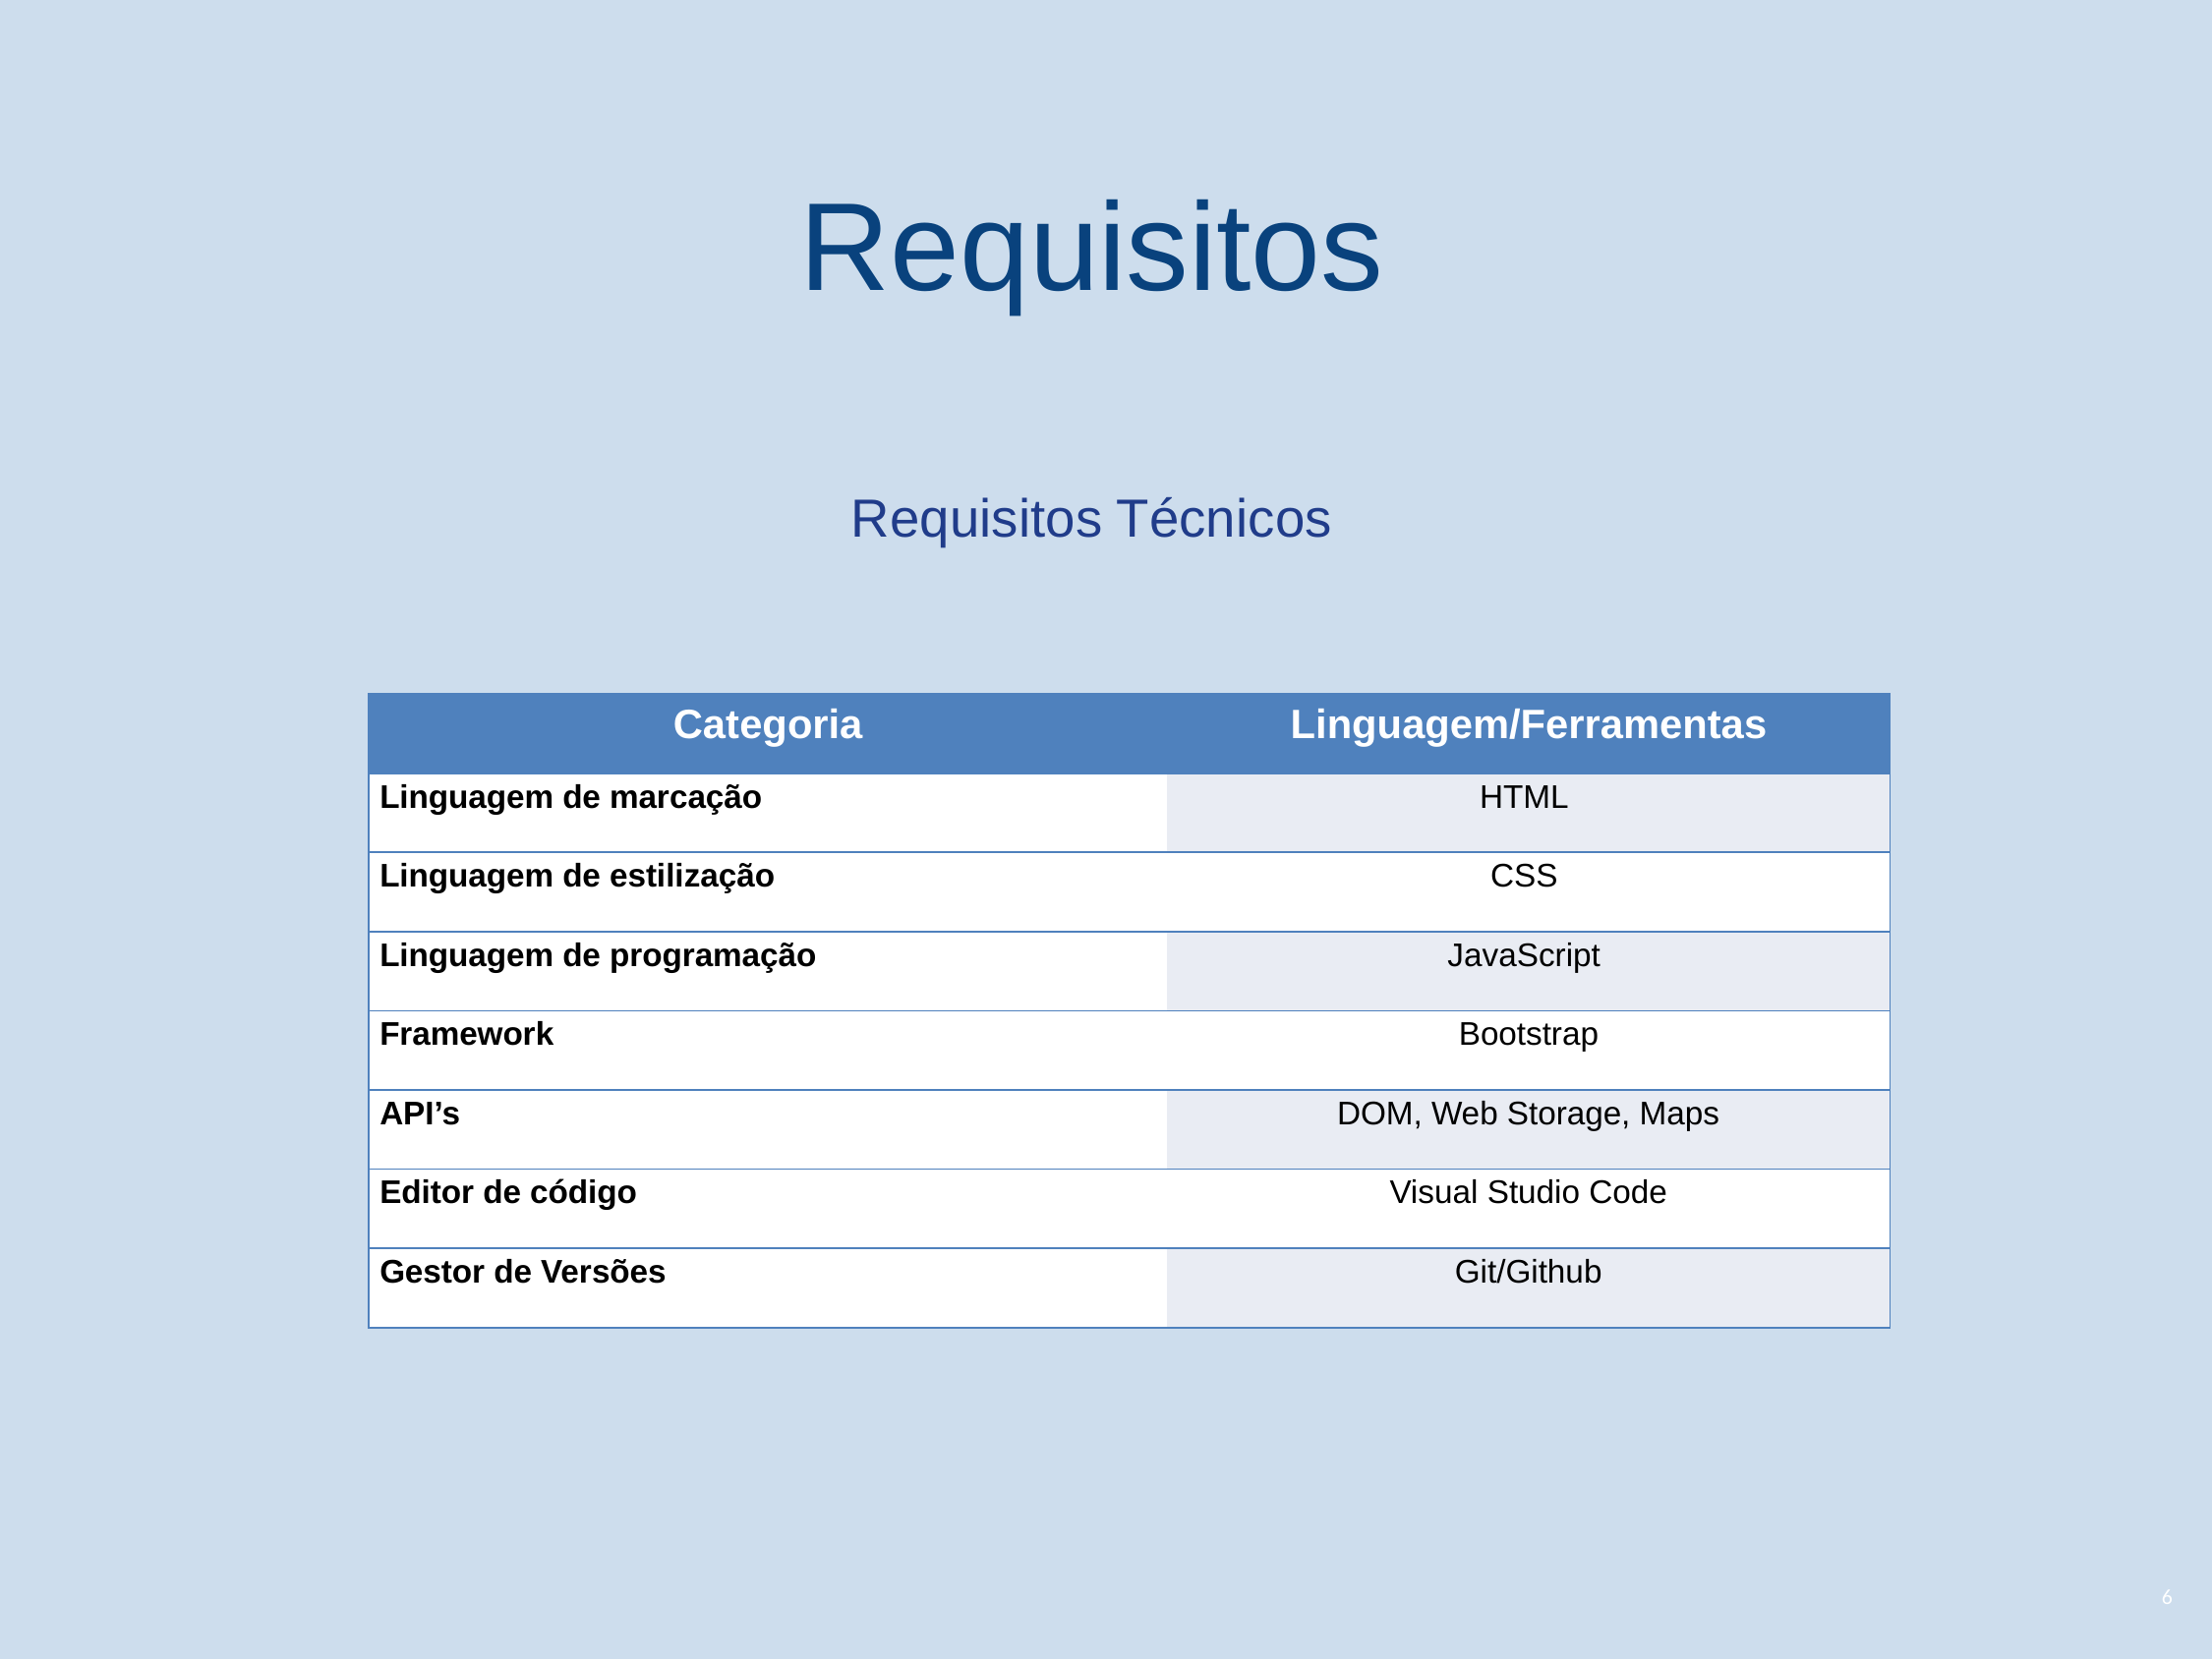

Requisitos
Requisitos Técnicos

| Categoria | Linguagem/Ferramentas |
| --- | --- |
| Linguagem de marcação | HTML |
| Linguagem de estilização | CSS |
| Linguagem de programação | JavaScript |
| Framework | Bootstrap |
| API’s | DOM, Web Storage, Maps |
| Editor de código | Visual Studio Code |
| Gestor de Versões | Git/Github |
6